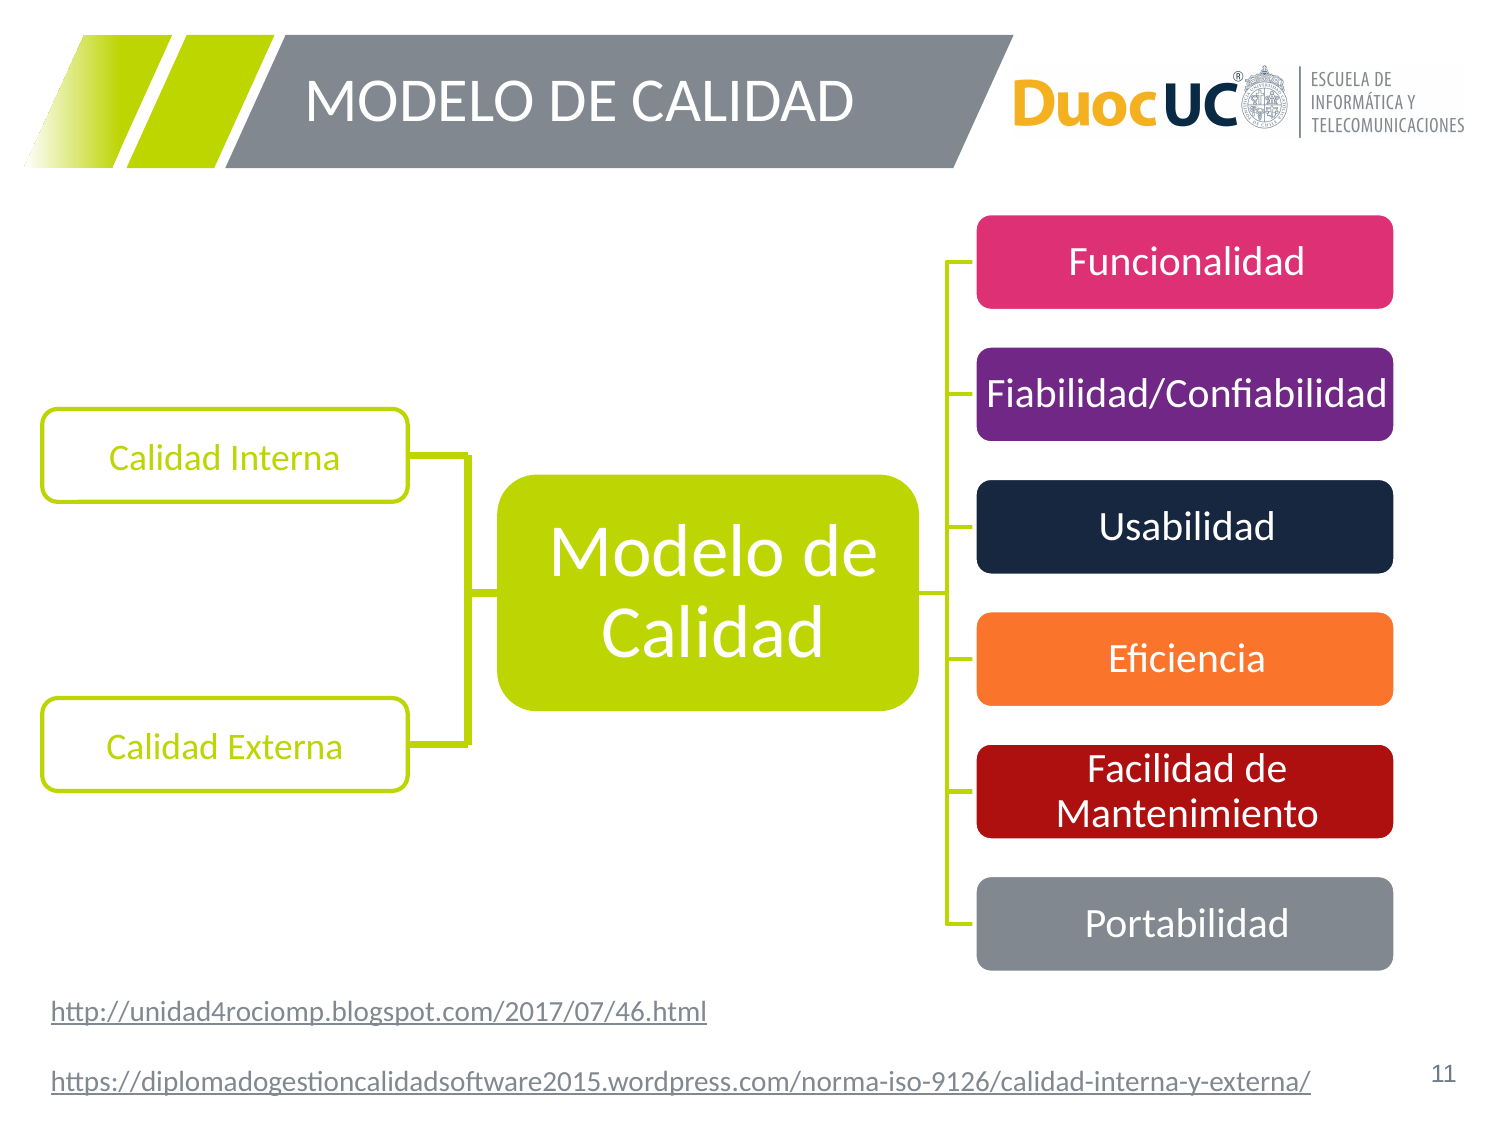

# MODELO DE CALIDAD
Modelo de Calidad
Funcionalidad
Fiabilidad/Confiabilidad
Usabilidad
Eficiencia
Facilidad de Mantenimiento
Portabilidad
Calidad Interna
Calidad Externa
http://unidad4rociomp.blogspot.com/2017/07/46.html

https://diplomadogestioncalidadsoftware2015.wordpress.com/norma-iso-9126/calidad-interna-y-externa/